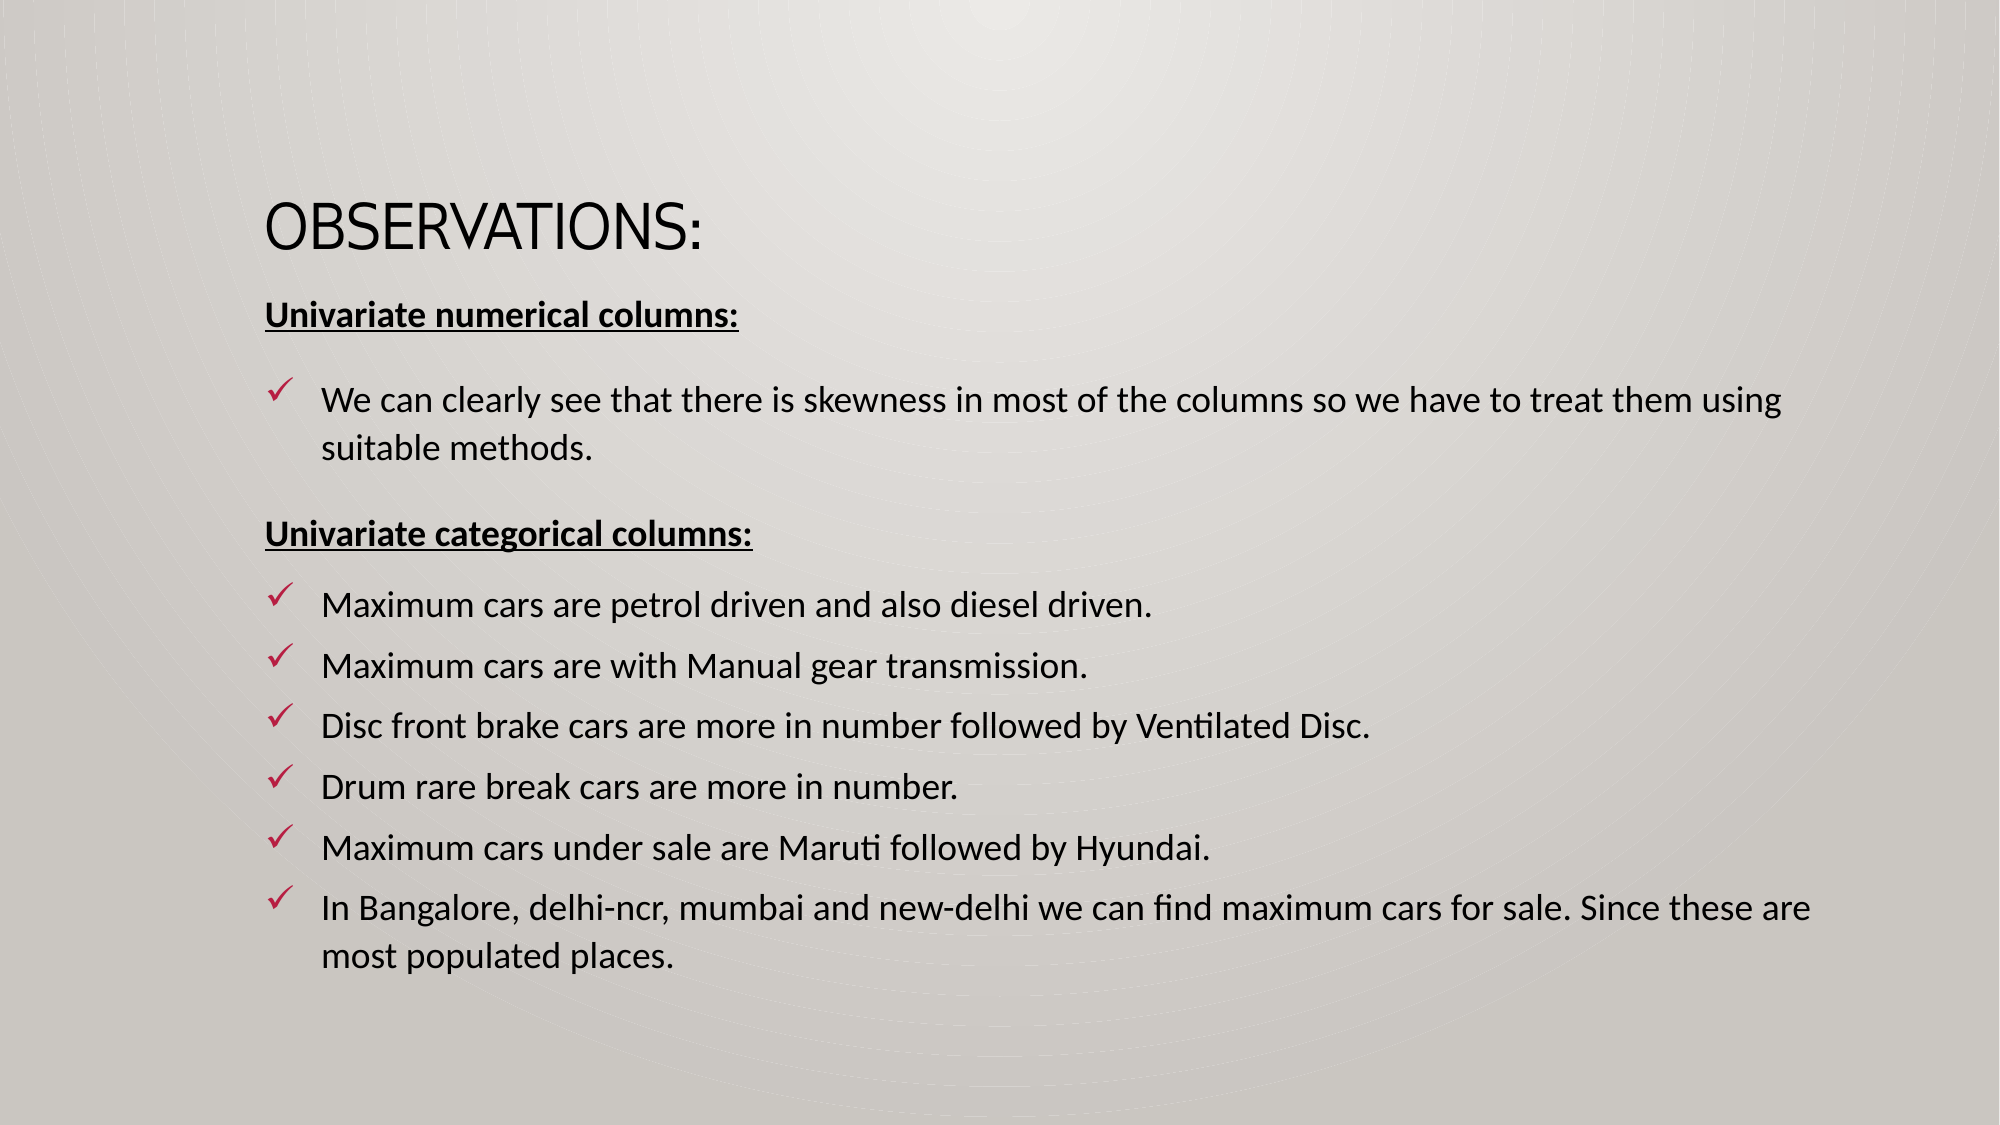

# Observations:
Univariate numerical columns:
We can clearly see that there is skewness in most of the columns so we have to treat them using suitable methods.
Univariate categorical columns:
Maximum cars are petrol driven and also diesel driven.
Maximum cars are with Manual gear transmission.
Disc front brake cars are more in number followed by Ventilated Disc.
Drum rare break cars are more in number.
Maximum cars under sale are Maruti followed by Hyundai.
In Bangalore, delhi-ncr, mumbai and new-delhi we can find maximum cars for sale. Since these are most populated places.